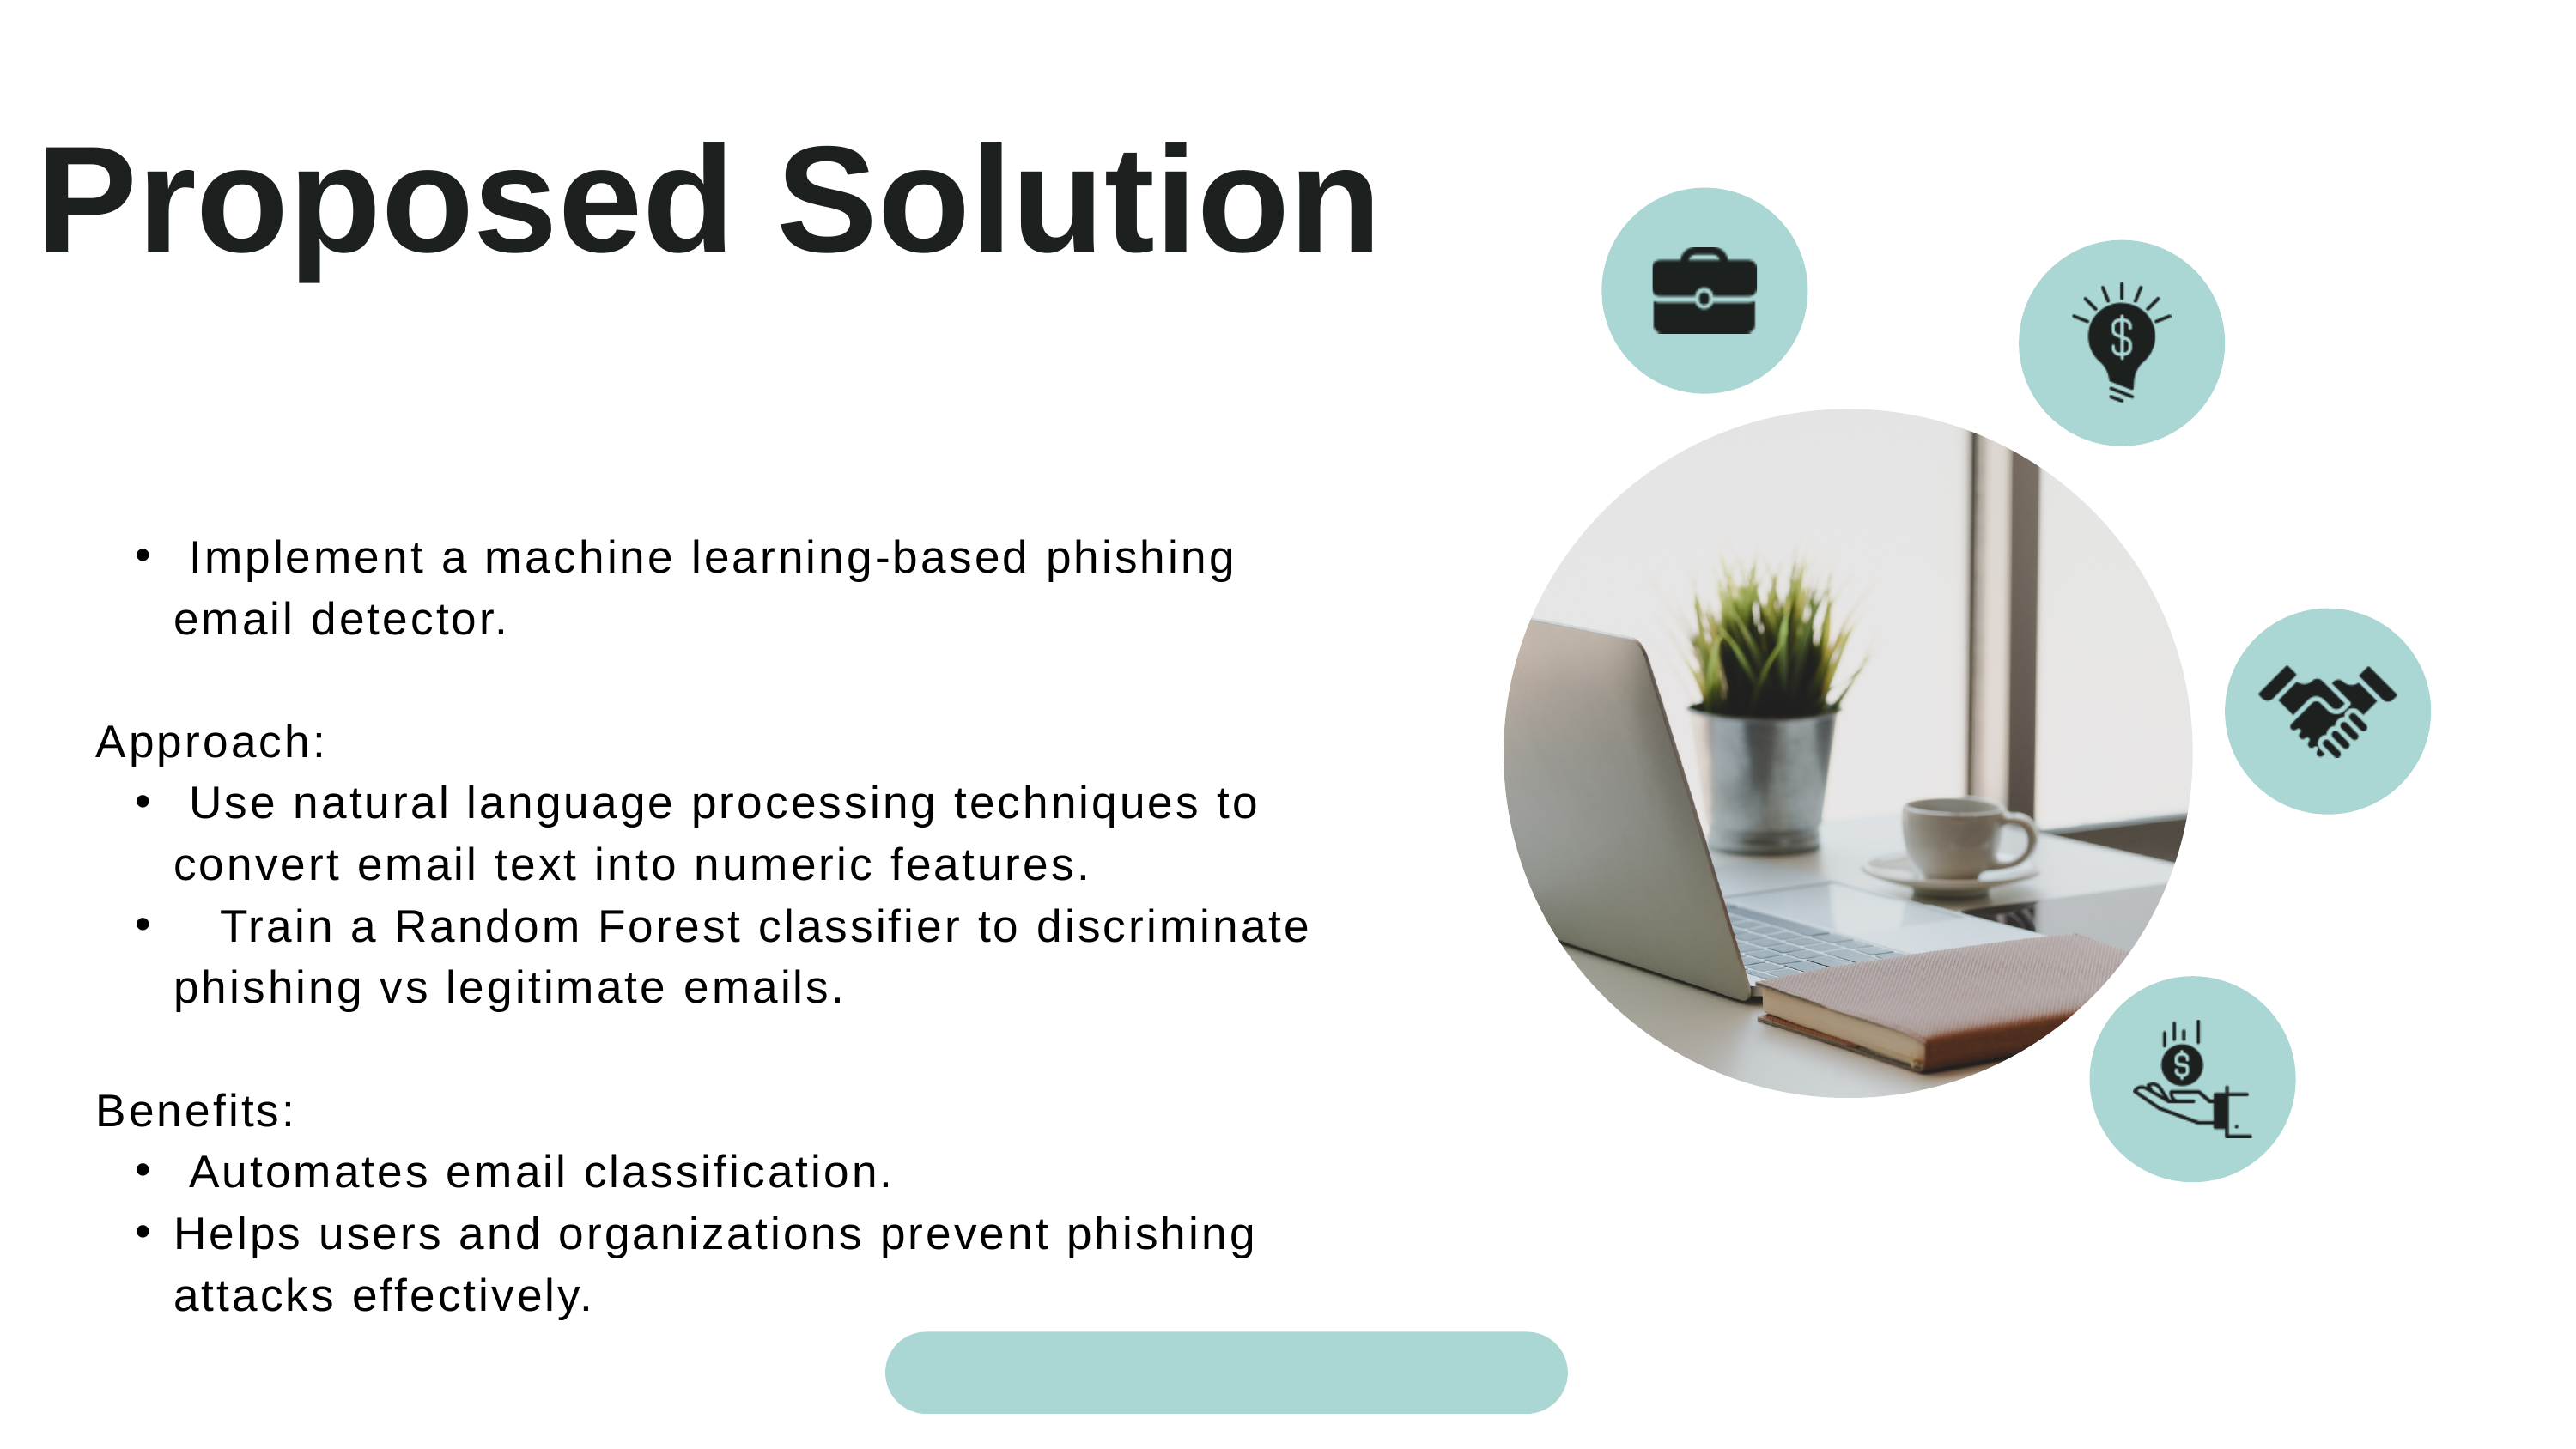

Proposed Solution

 Implement a machine learning-based phishing email detector.

Approach:
 Use natural language processing techniques to convert email text into numeric features.
   Train a Random Forest classifier to discriminate phishing vs legitimate emails.

Benefits:
 Automates email classification.
Helps users and organizations prevent phishing attacks effectively.